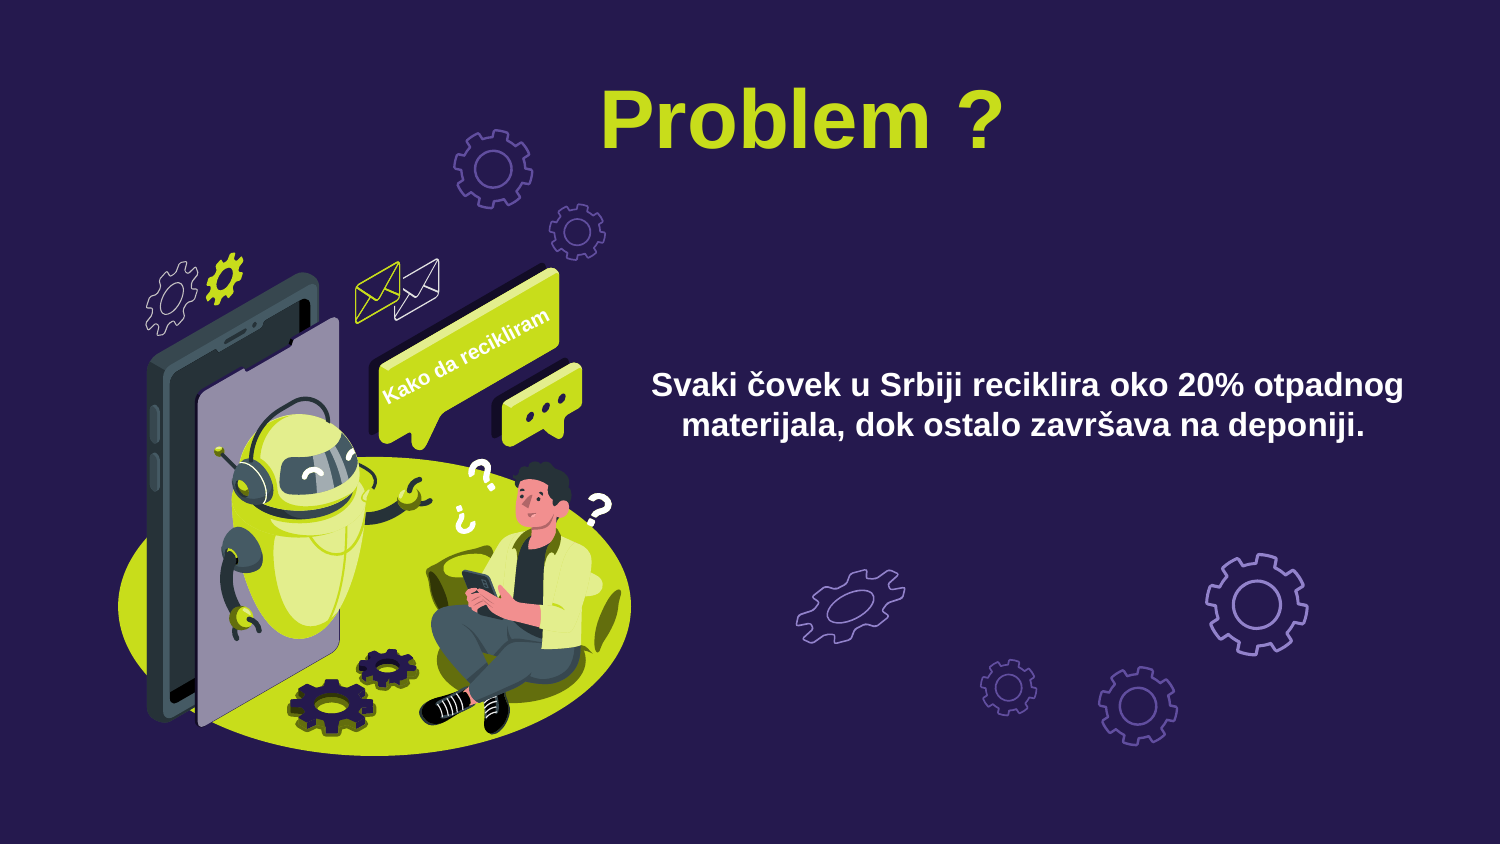

# Problem ?

Kako da recikliram

Svaki čovek u Srbiji reciklira oko 20% otpadnog materijala, dok ostalo završava na deponiji.